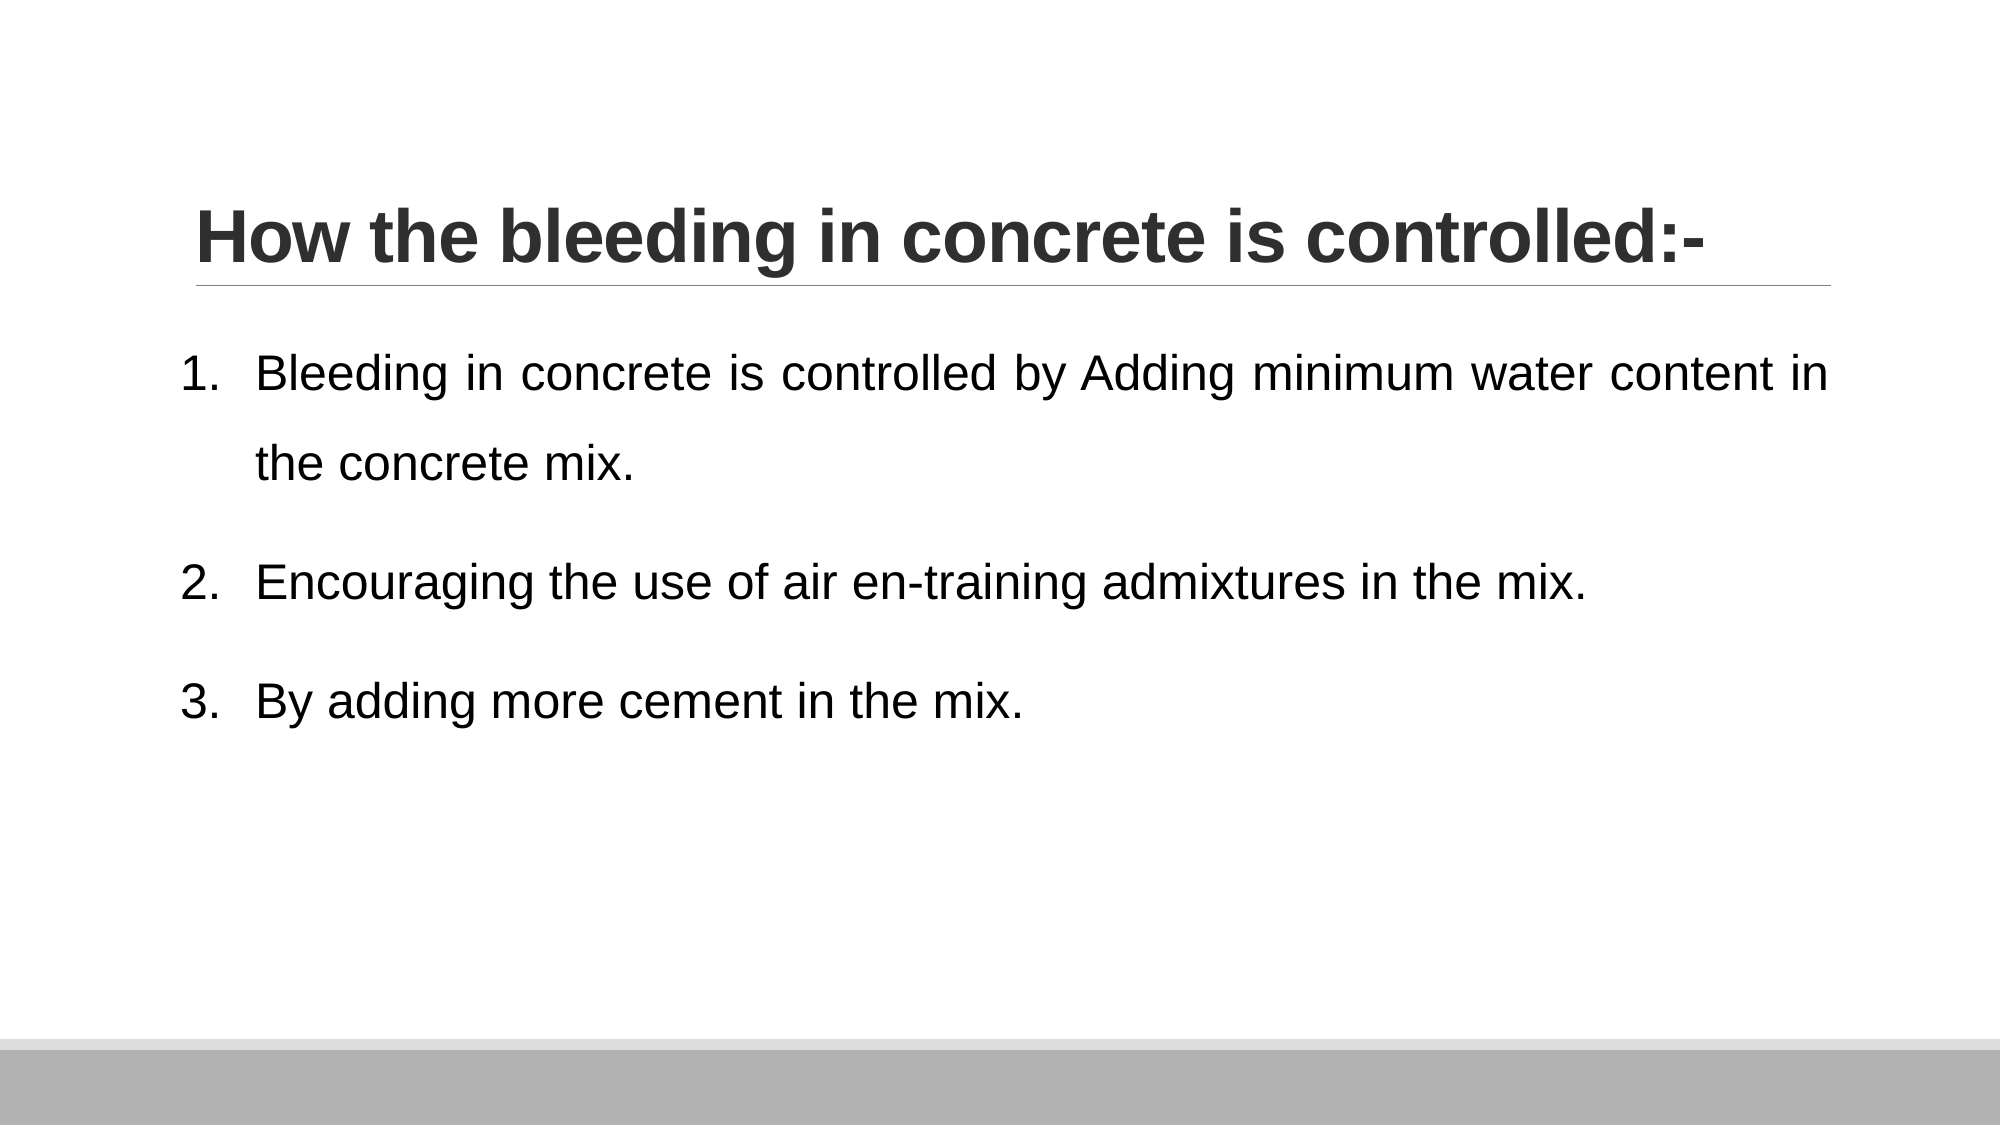

# How the bleeding in concrete is controlled:-
Bleeding in concrete is controlled by Adding minimum water content in the concrete mix.
Encouraging the use of air en-training admixtures in the mix.
By adding more cement in the mix.